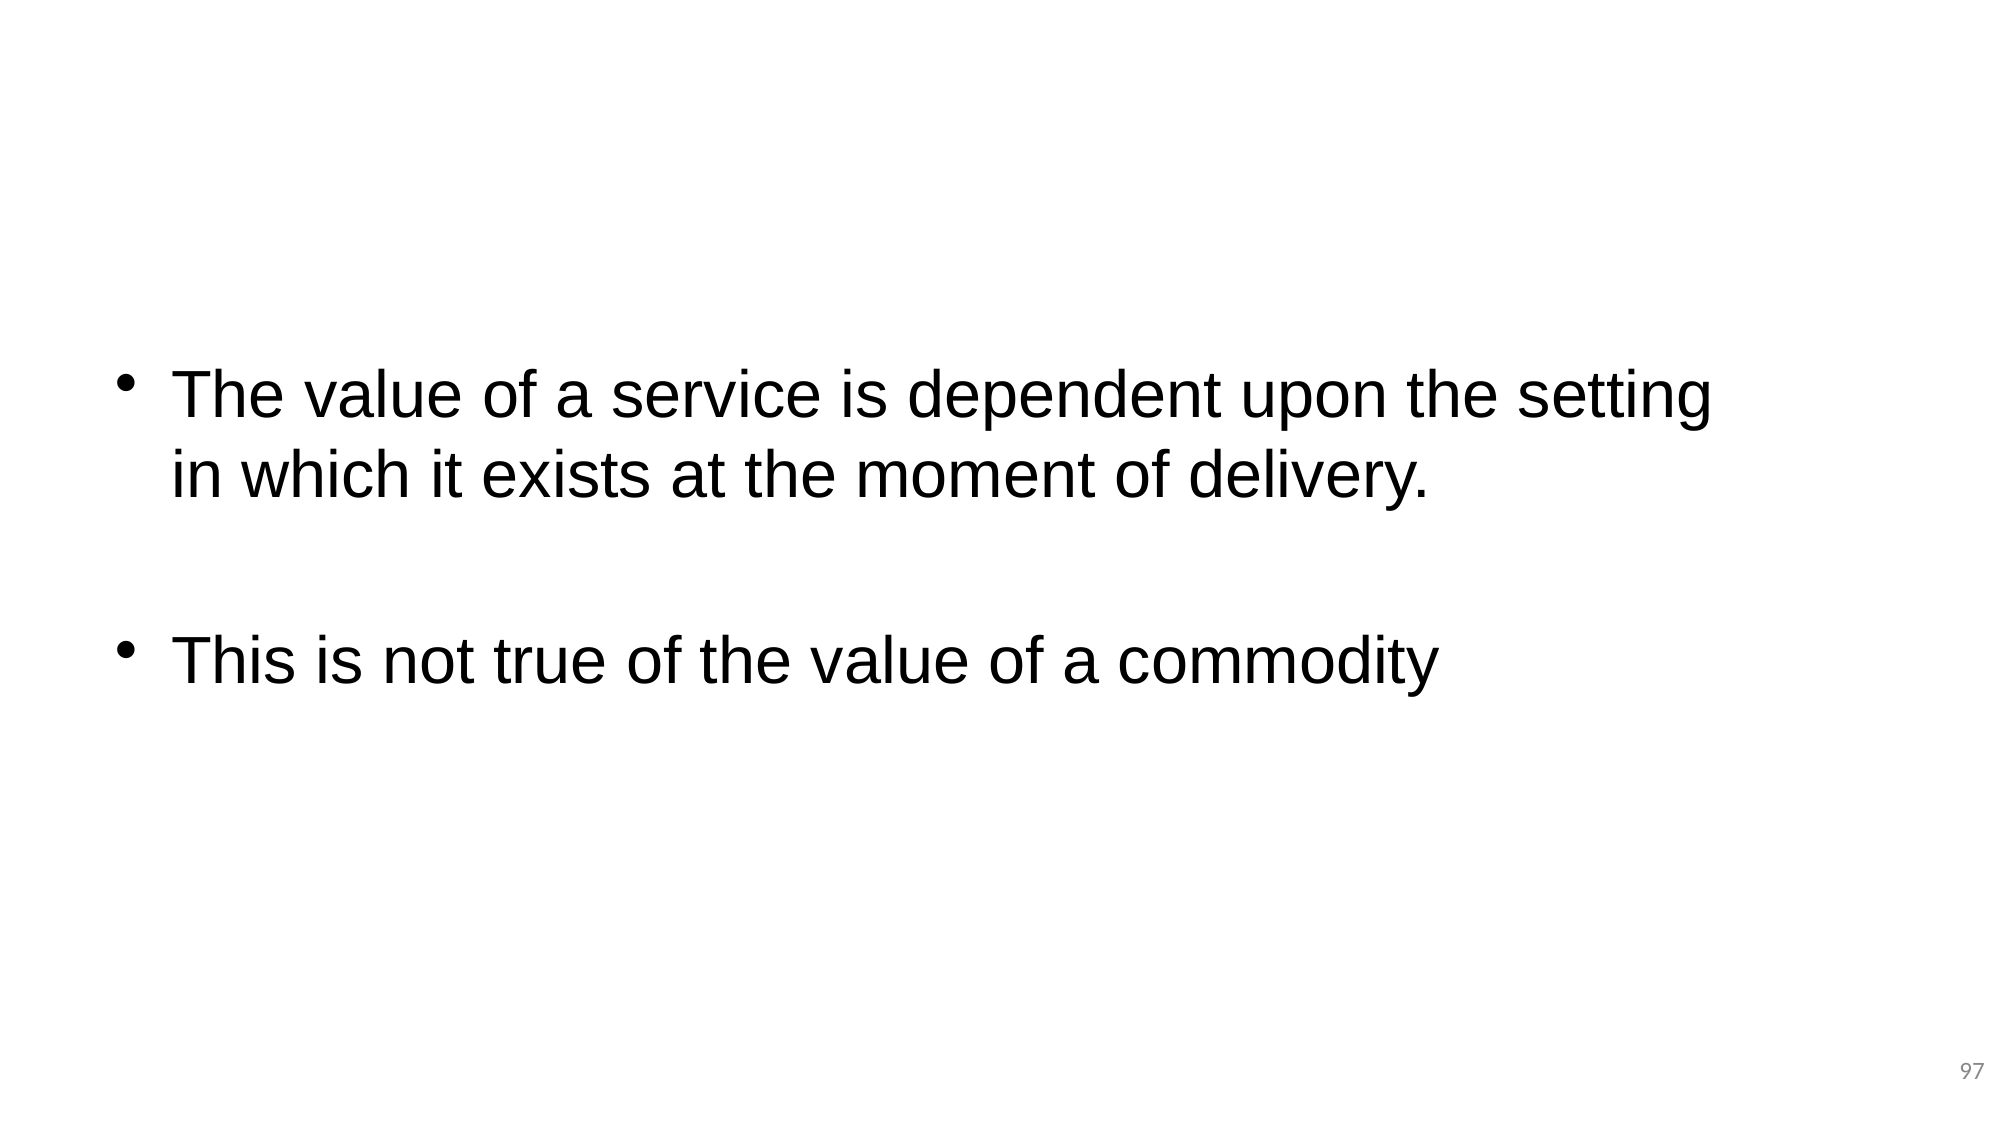

#

The value of a service is dependent upon the setting in which it exists at the moment of delivery.

This is not true of the value of a commodity

97